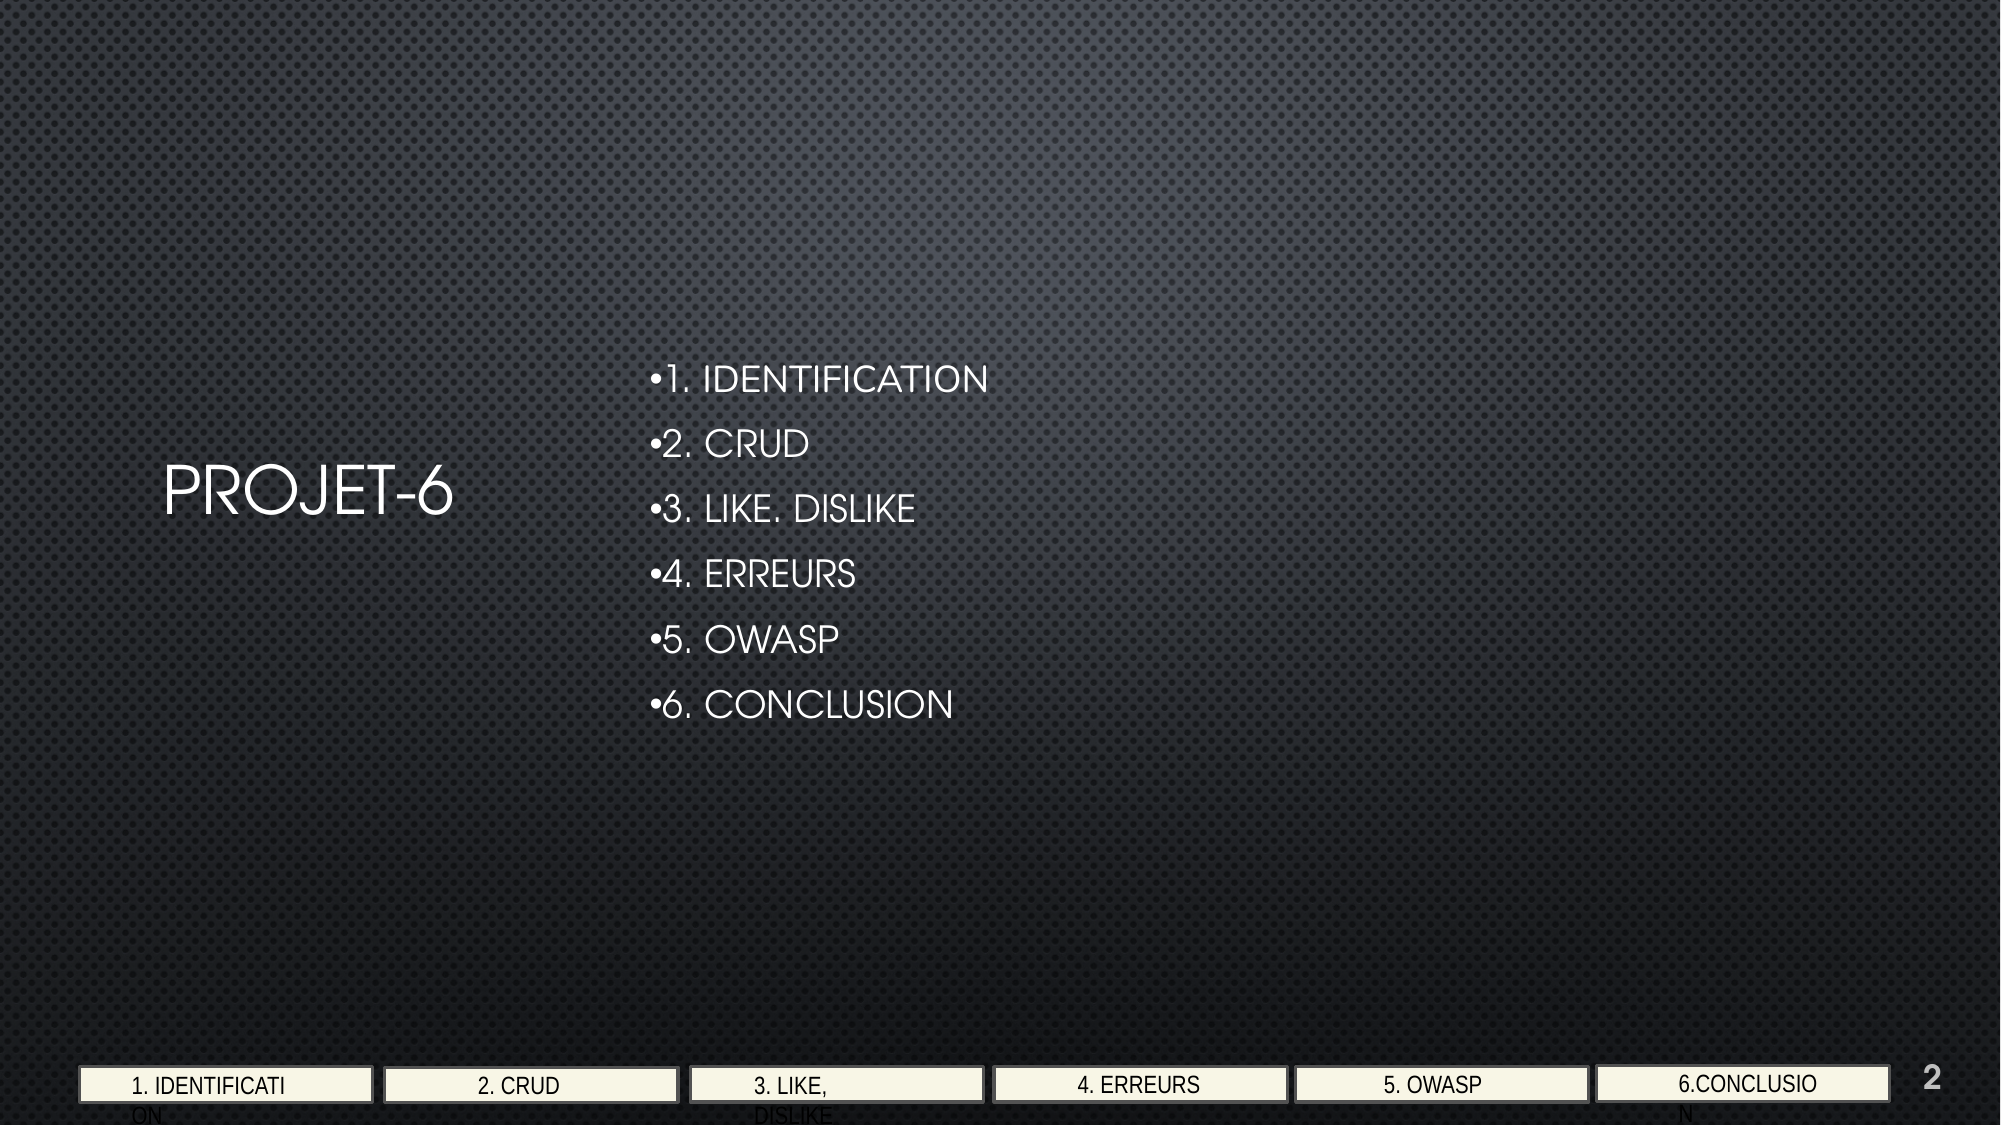

1. IDENTIFICATION
2. CRUD
3. LIKE. DISLIKE
4. ERREURS
5. OWASP
6. Conclusion
PROJET-6
2
6.Conclusion
4. Erreurs
5. Owasp
2. CRUD
3. Like, Dislike
1. Identification